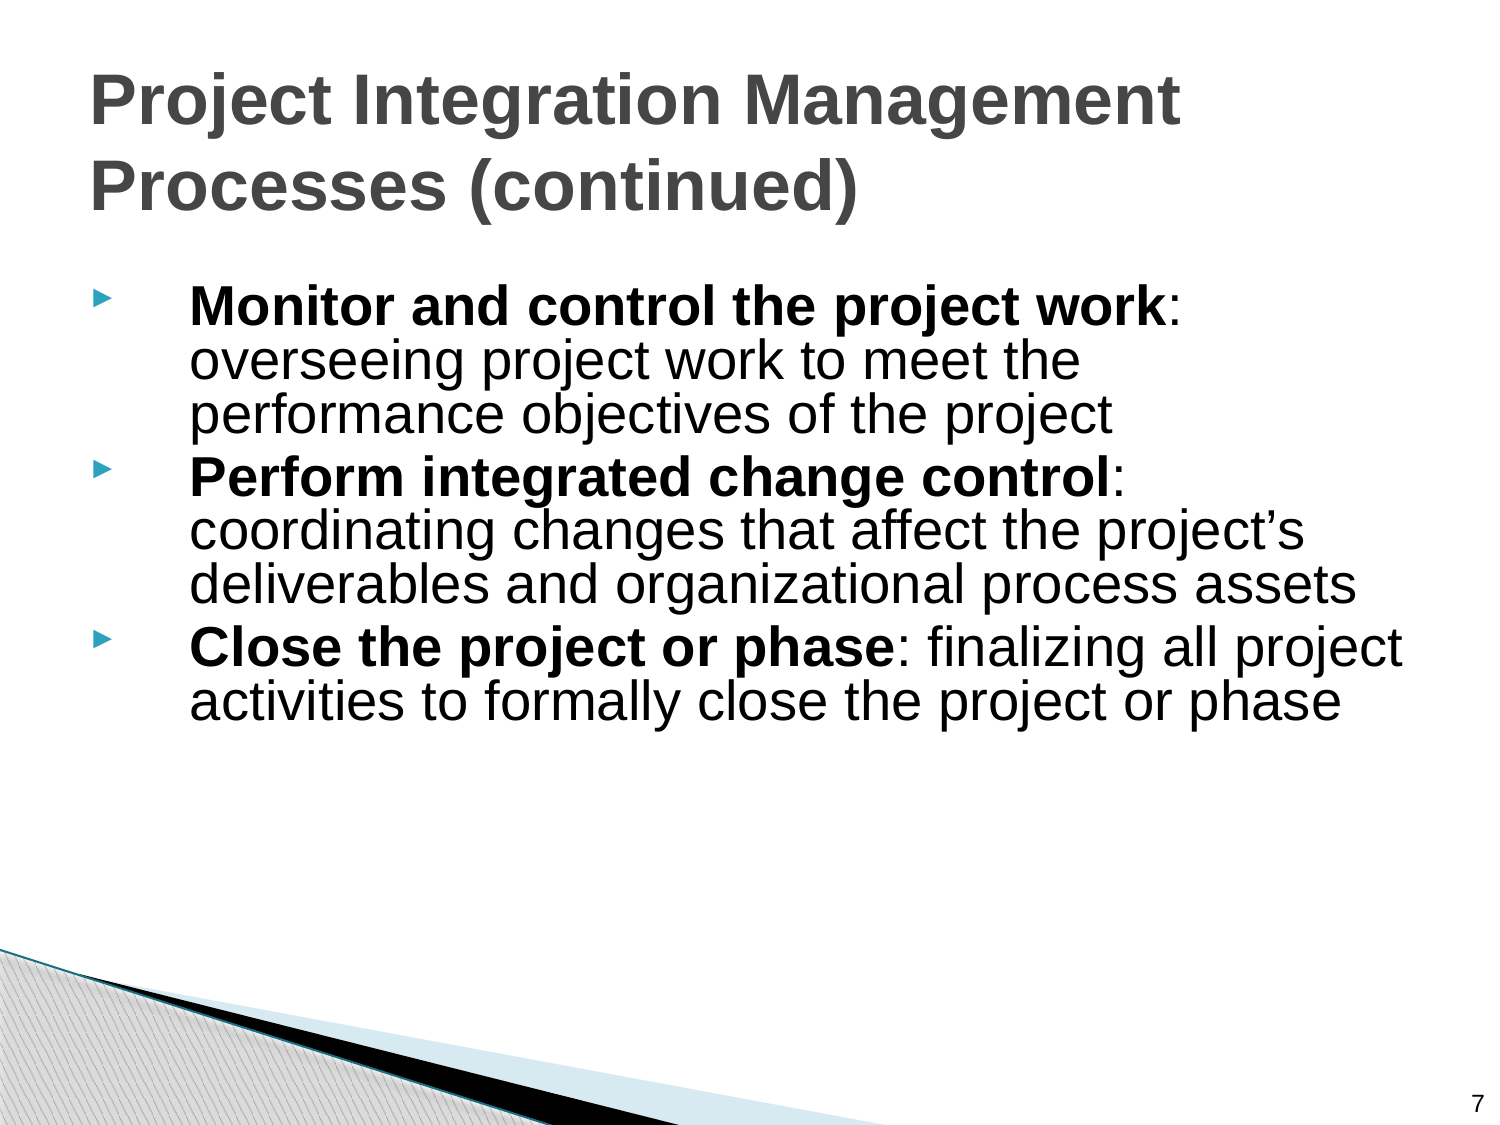

# Project Integration Management Processes (continued)
Monitor and control the project work: overseeing project work to meet the performance objectives of the project
Perform integrated change control: coordinating changes that affect the project’s deliverables and organizational process assets
Close the project or phase: finalizing all project activities to formally close the project or phase
7